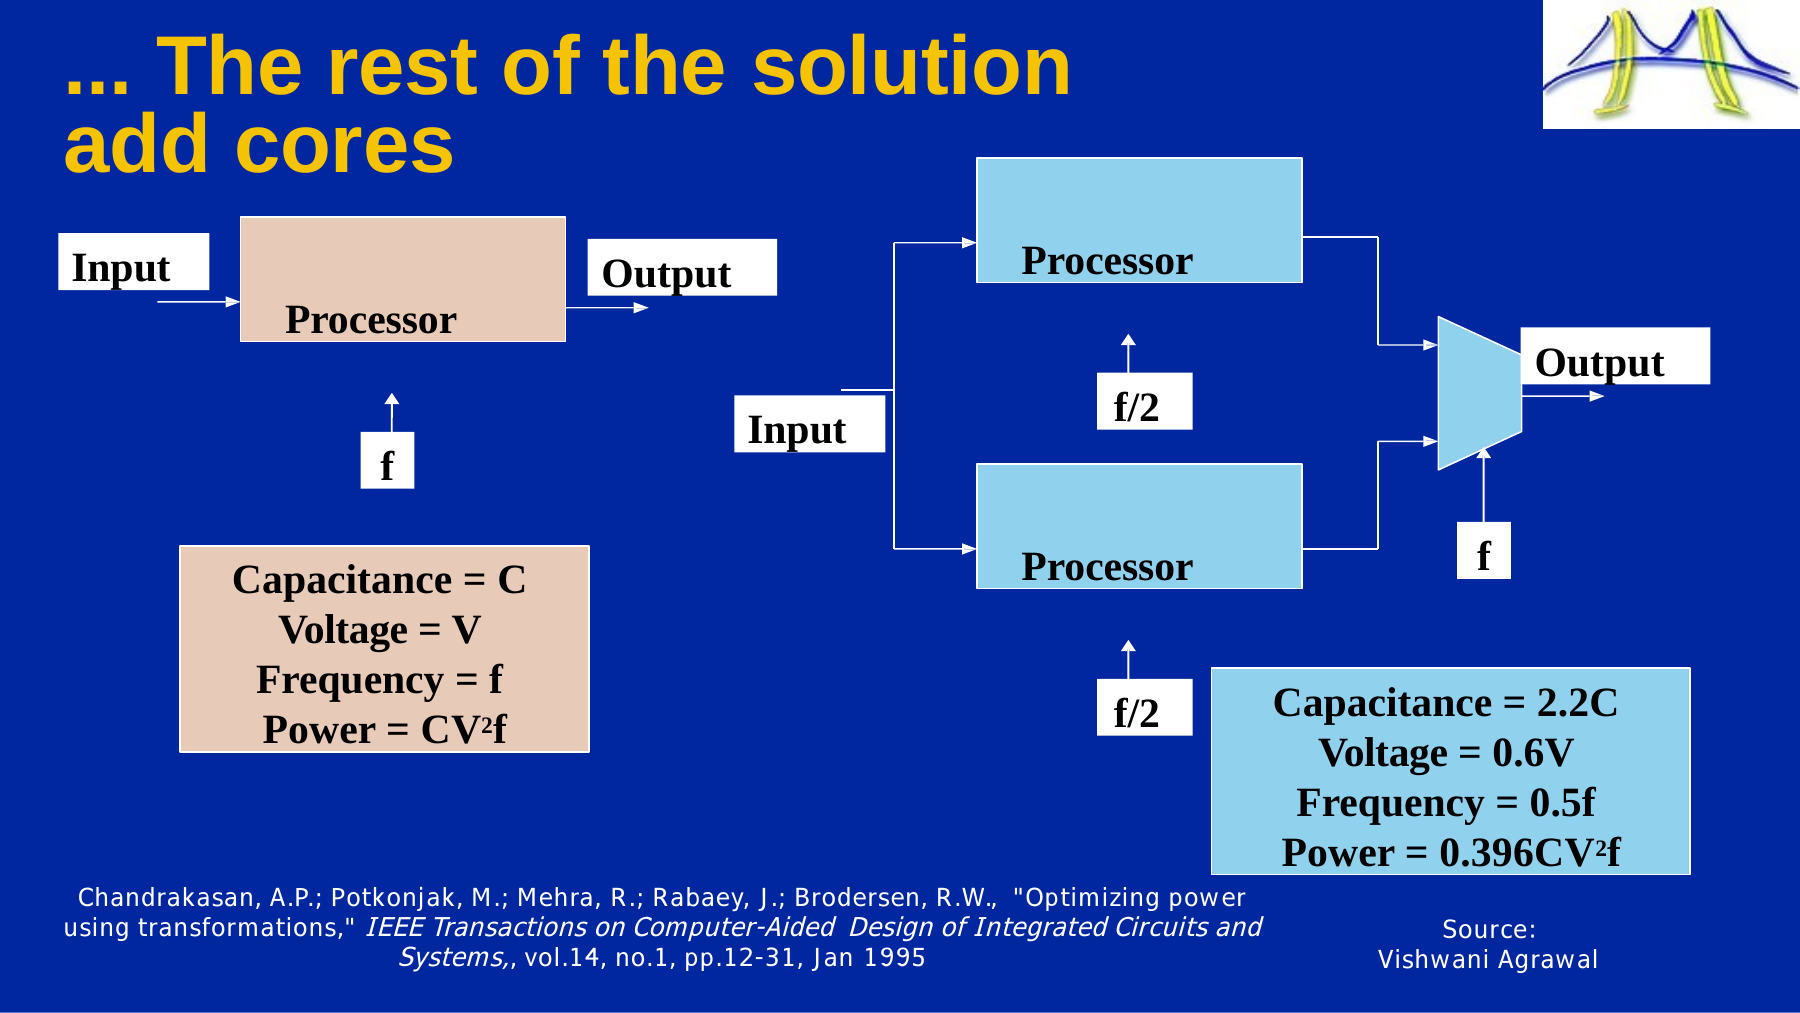

# ... The rest of the solution
add cores

Processor

Processor
Input

Output

Output

f/2

Input
f

Processor
f
Capacitance = C  Voltage = V  Frequency = f  Power = CV2f

Capacitance = 2.2C  Voltage = 0.6V  Frequency = 0.5f  Power = 0.396CV2f
f/2
Chandrakasan, A.P.; Potkonjak, M.; Mehra, R.; Rabaey, J.; Brodersen, R.W.,  "Optimizing power using transformations," IEEE Transactions on Computer-Aided  Design of Integrated Circuits and Systems,, vol.14, no.1, pp.12-31, Jan 1995
Source:  Vishwani Agrawal